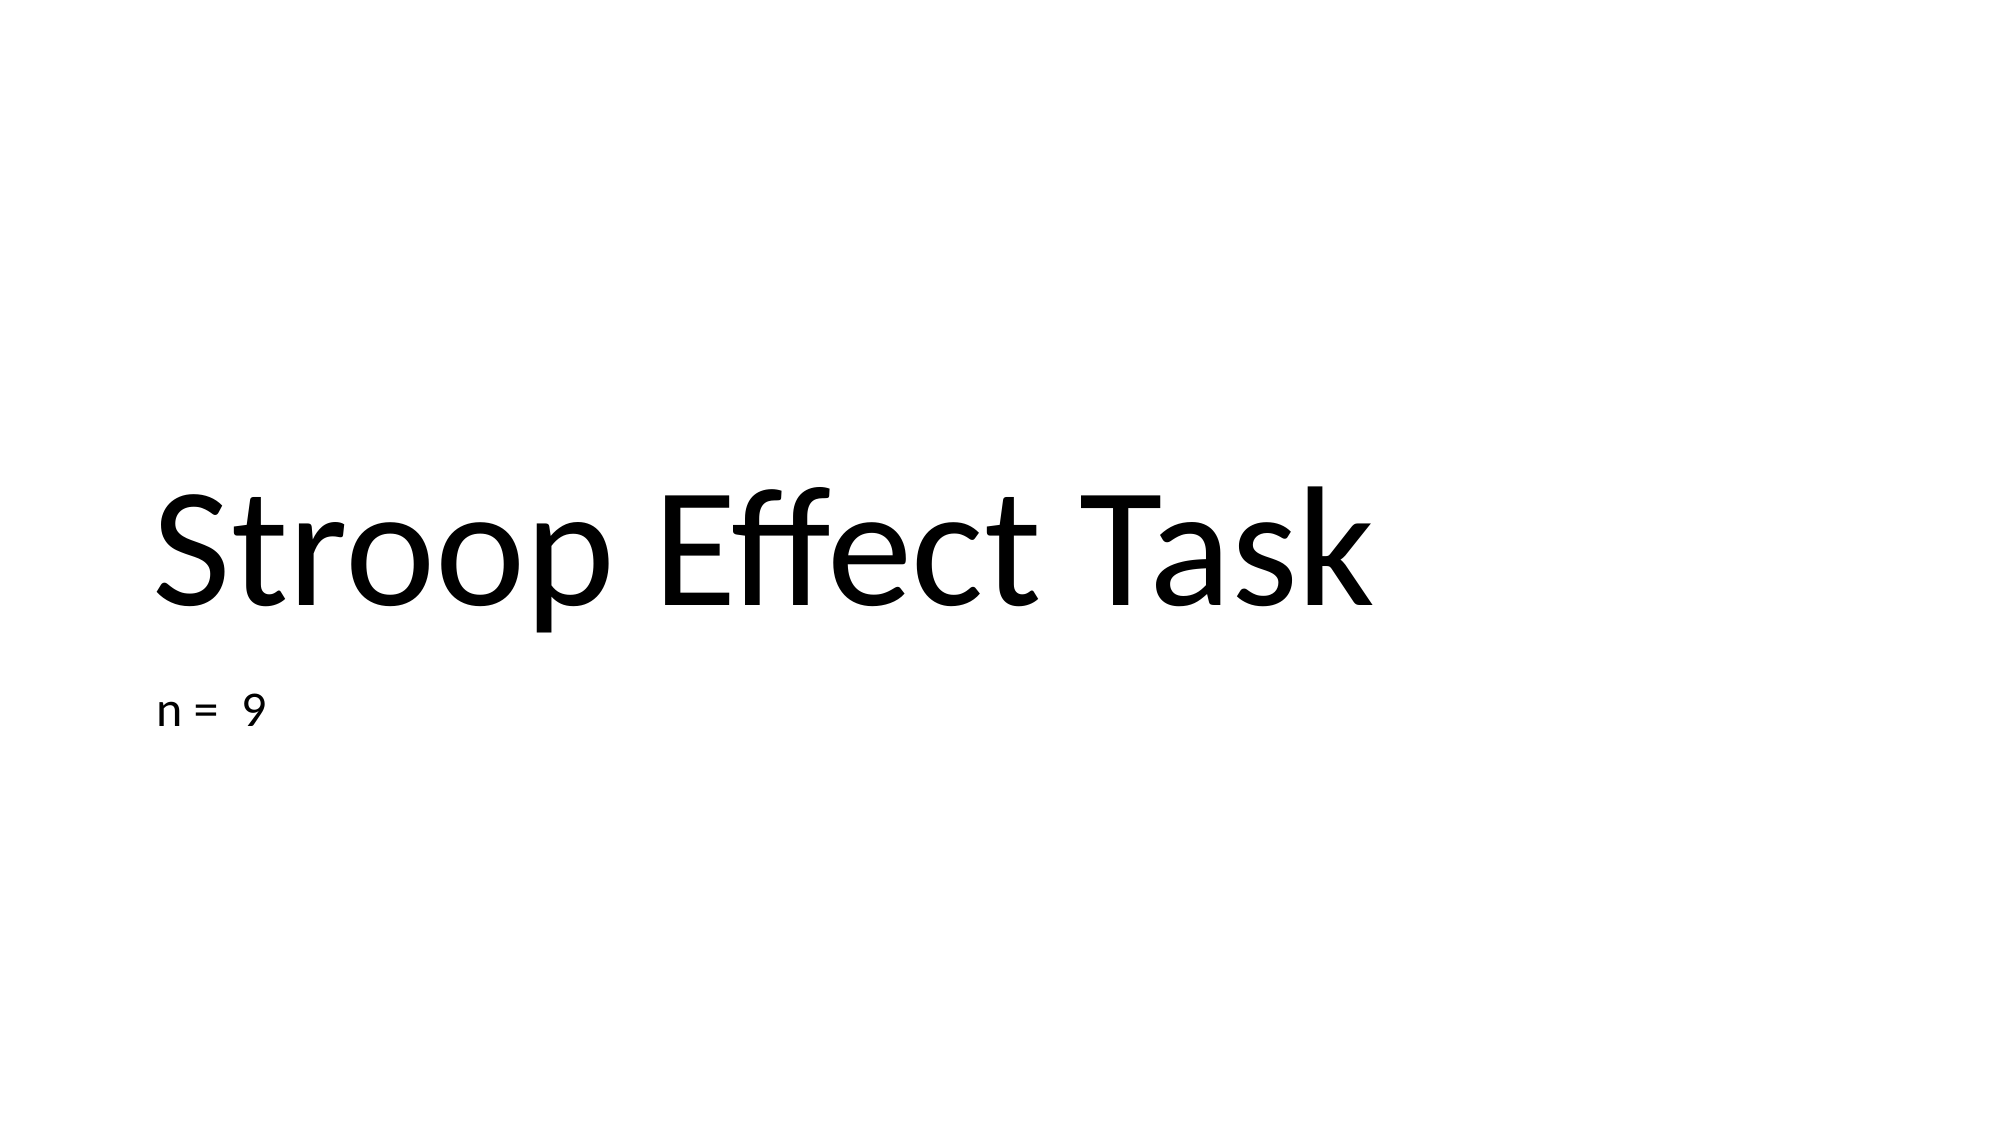

# Stroop Effect Task
n =  9